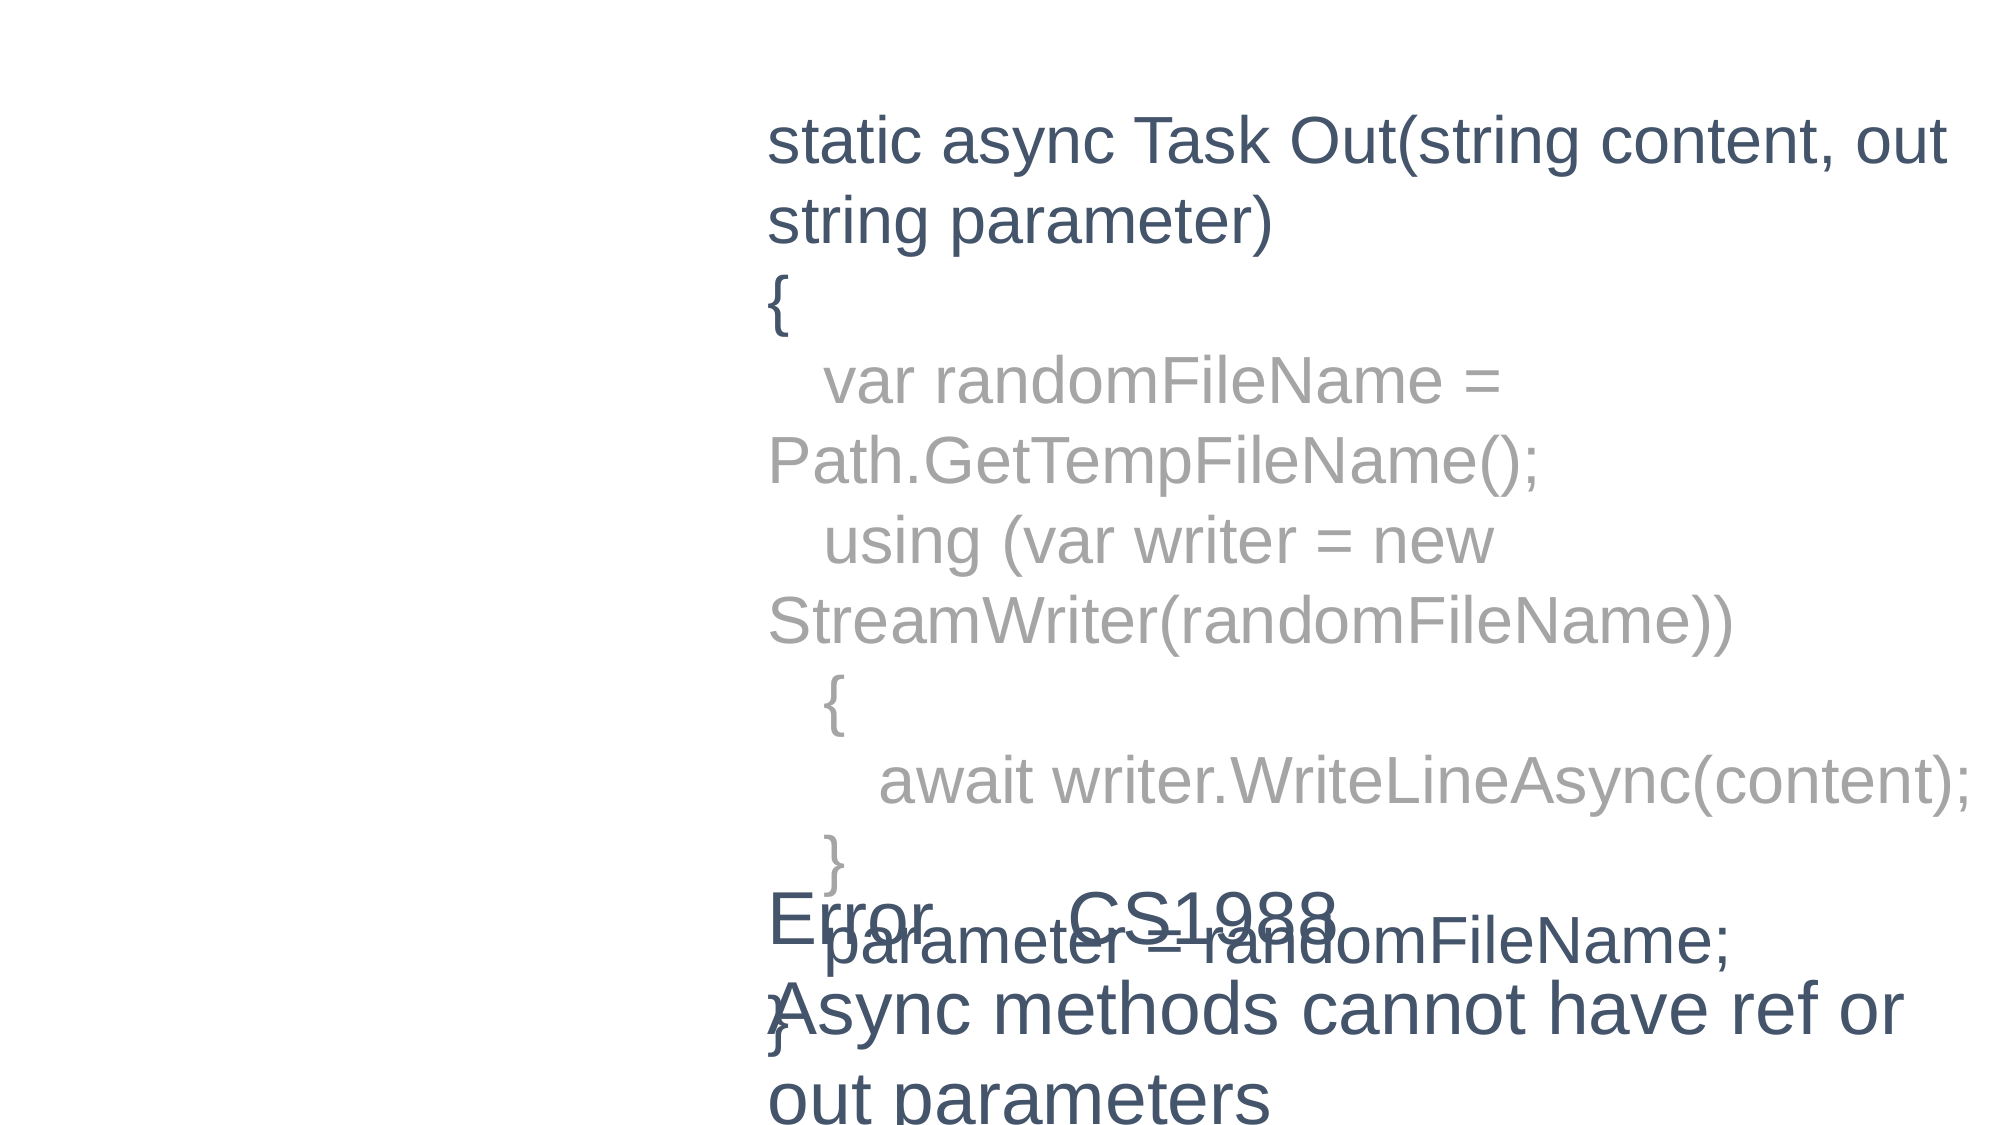

static async Task Out(string content, out string parameter)
{
   var randomFileName = Path.GetTempFileName();
   using (var writer = new StreamWriter(randomFileName))
   {
      await writer.WriteLineAsync(content);
   }
   parameter = randomFileName;
}
Error	CS1988
Async methods cannot have ref or out parameters